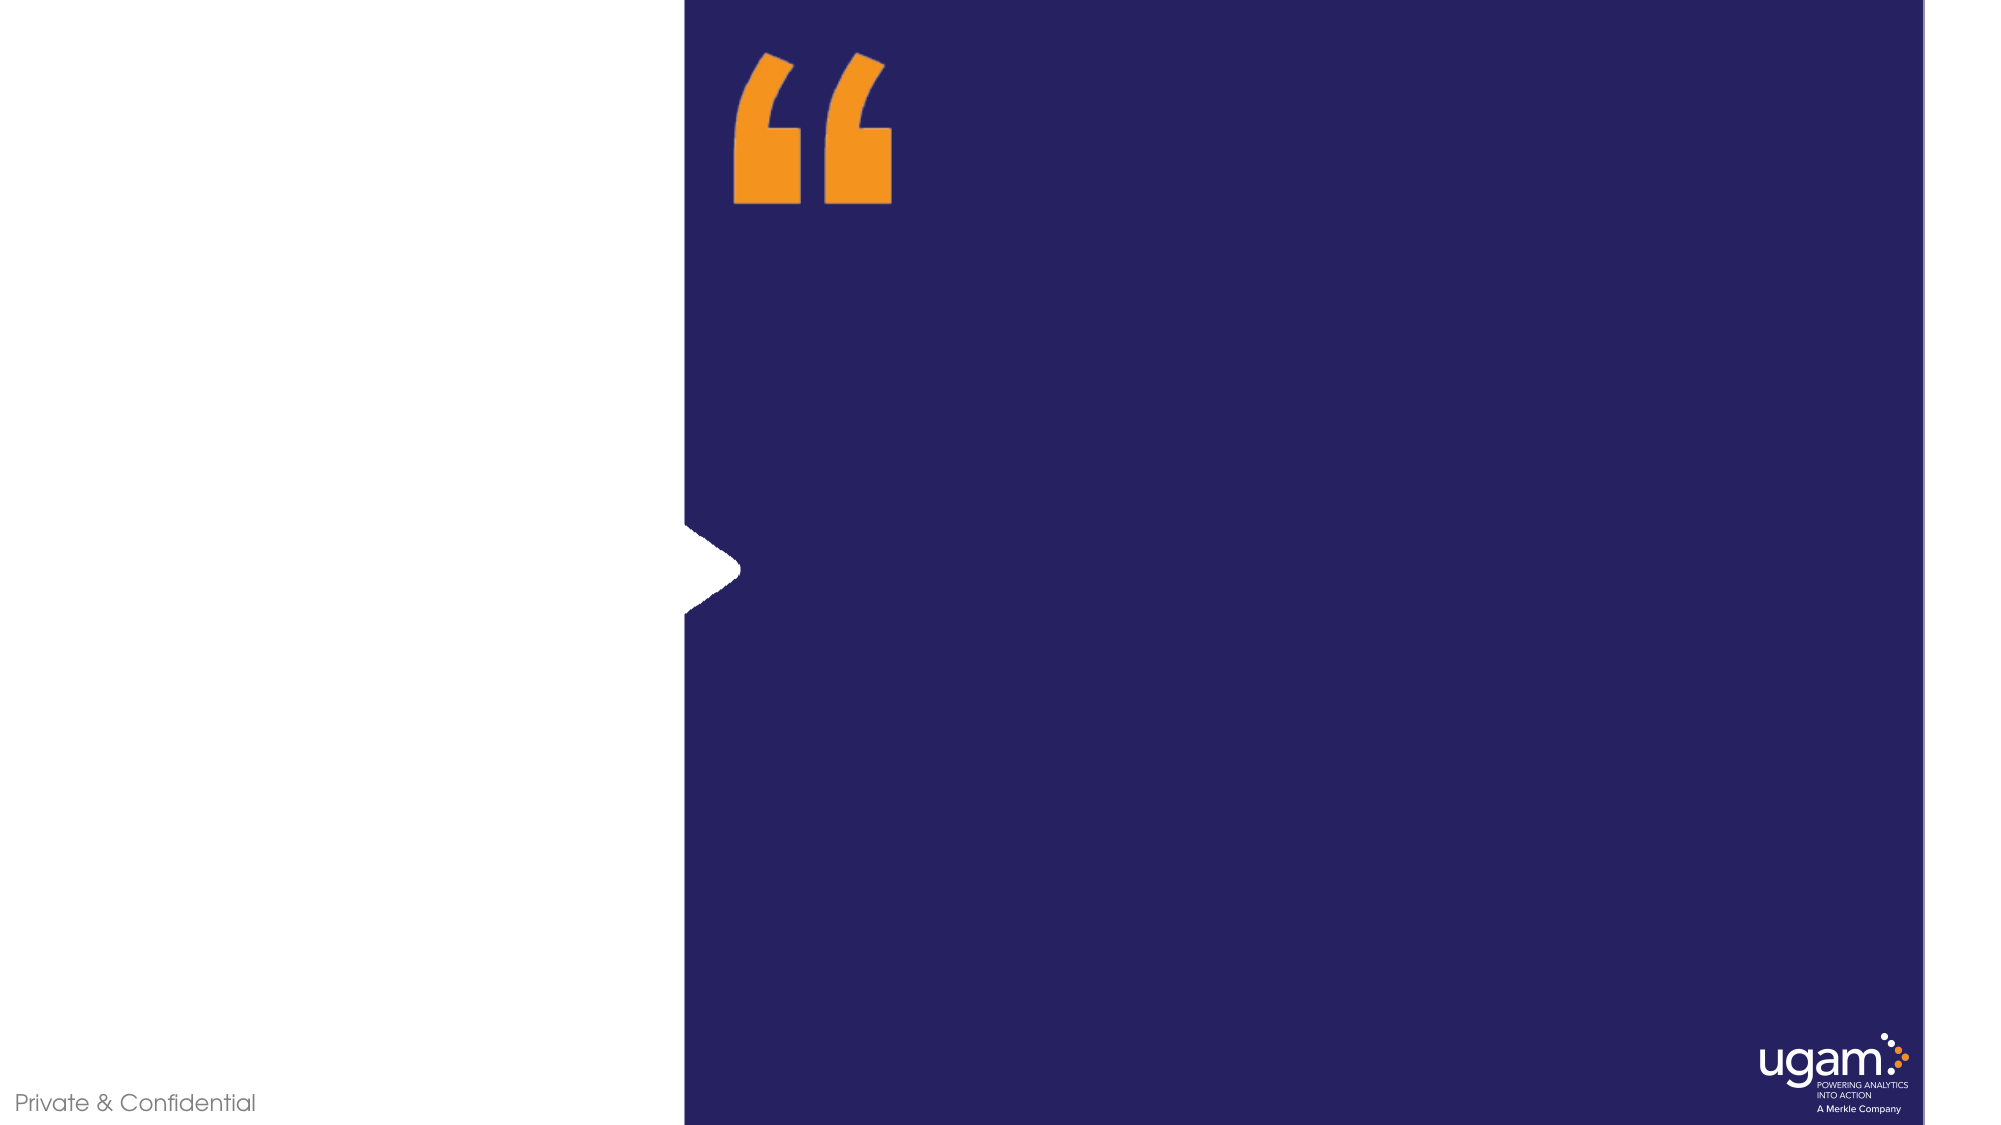

DON’Ts
Don’t change font and font size
Don’t move the text boxes
Don’t resize or move the image box
QUOTE SLIDE
Event picture

Add picture saved on your computer. Don’t copy paste!